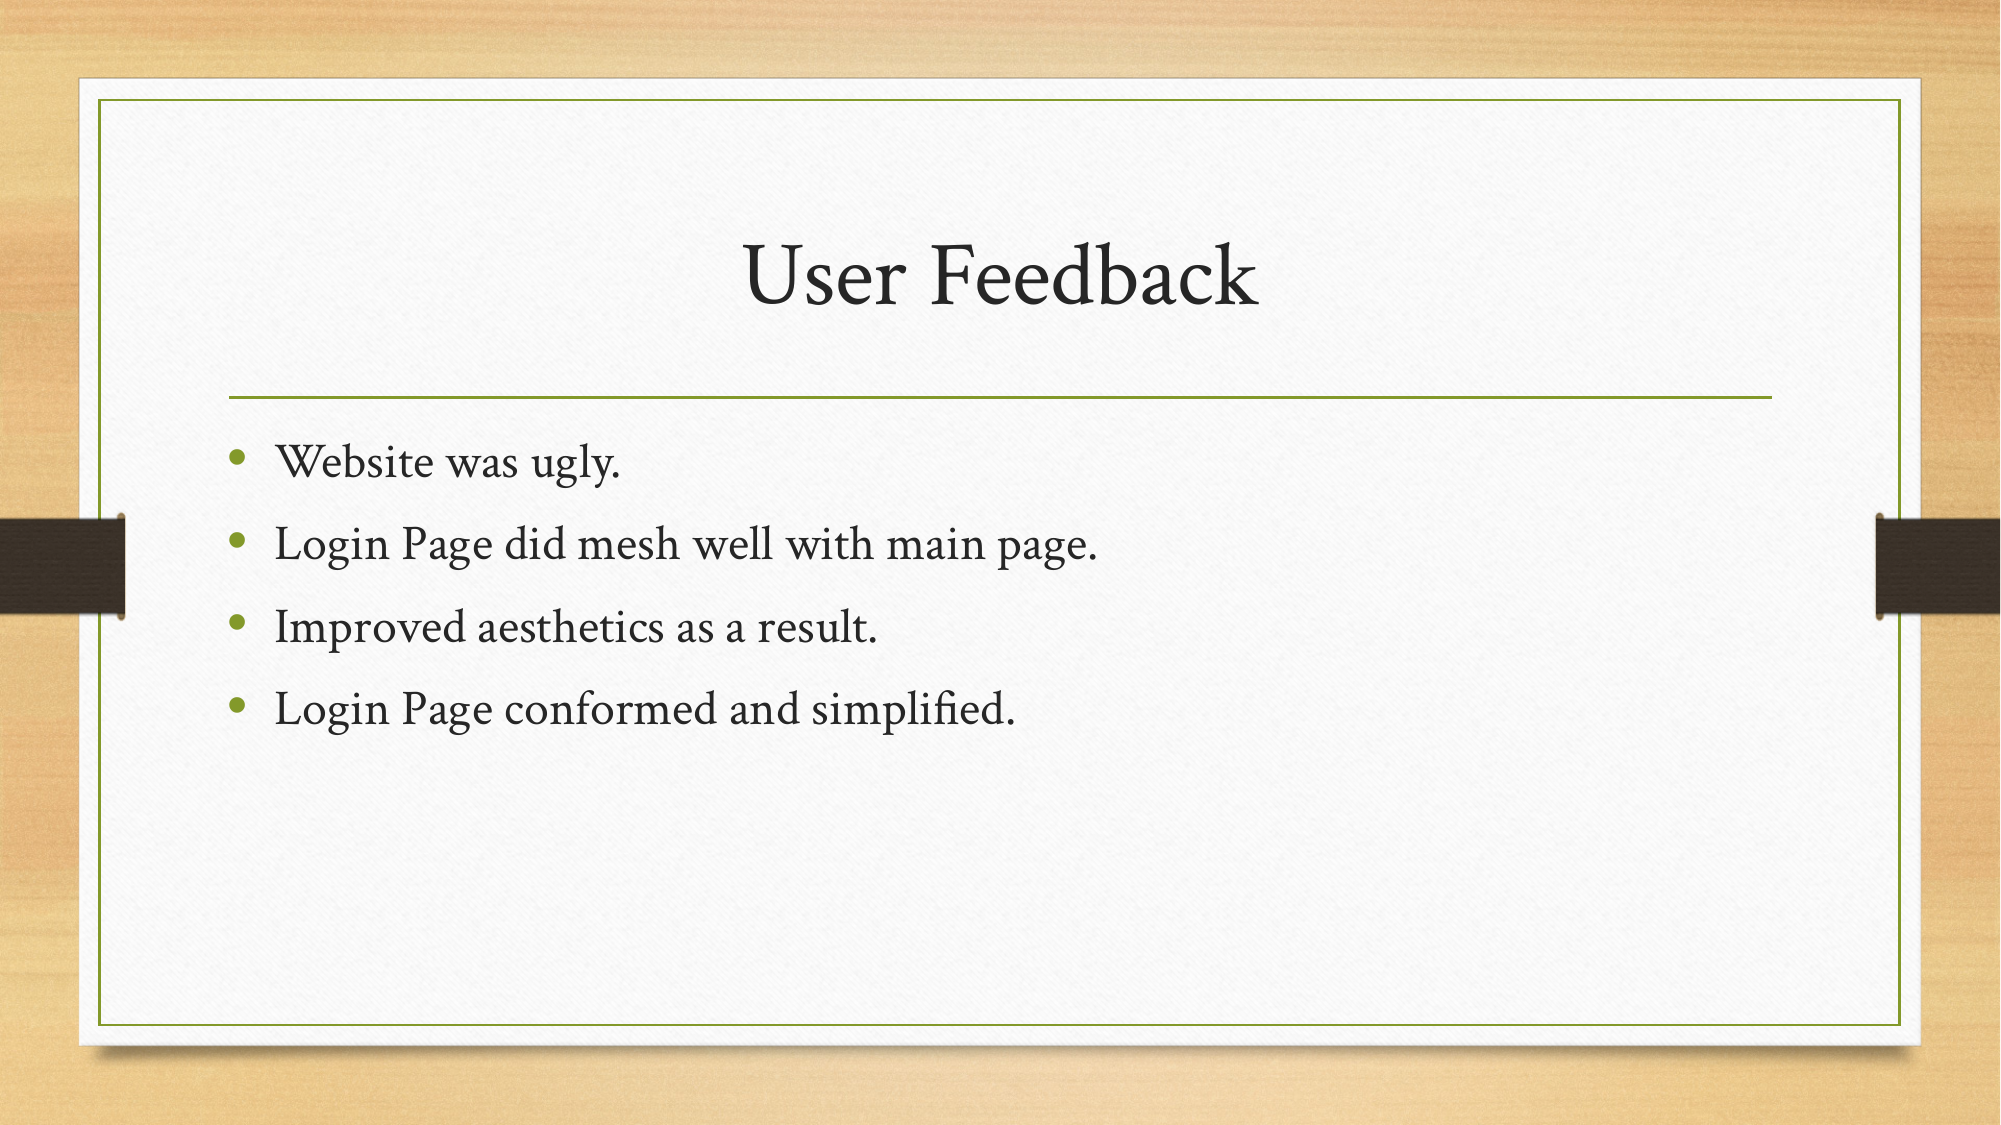

# User Feedback
Website was ugly.
Login Page did mesh well with main page.
Improved aesthetics as a result.
Login Page conformed and simplified.